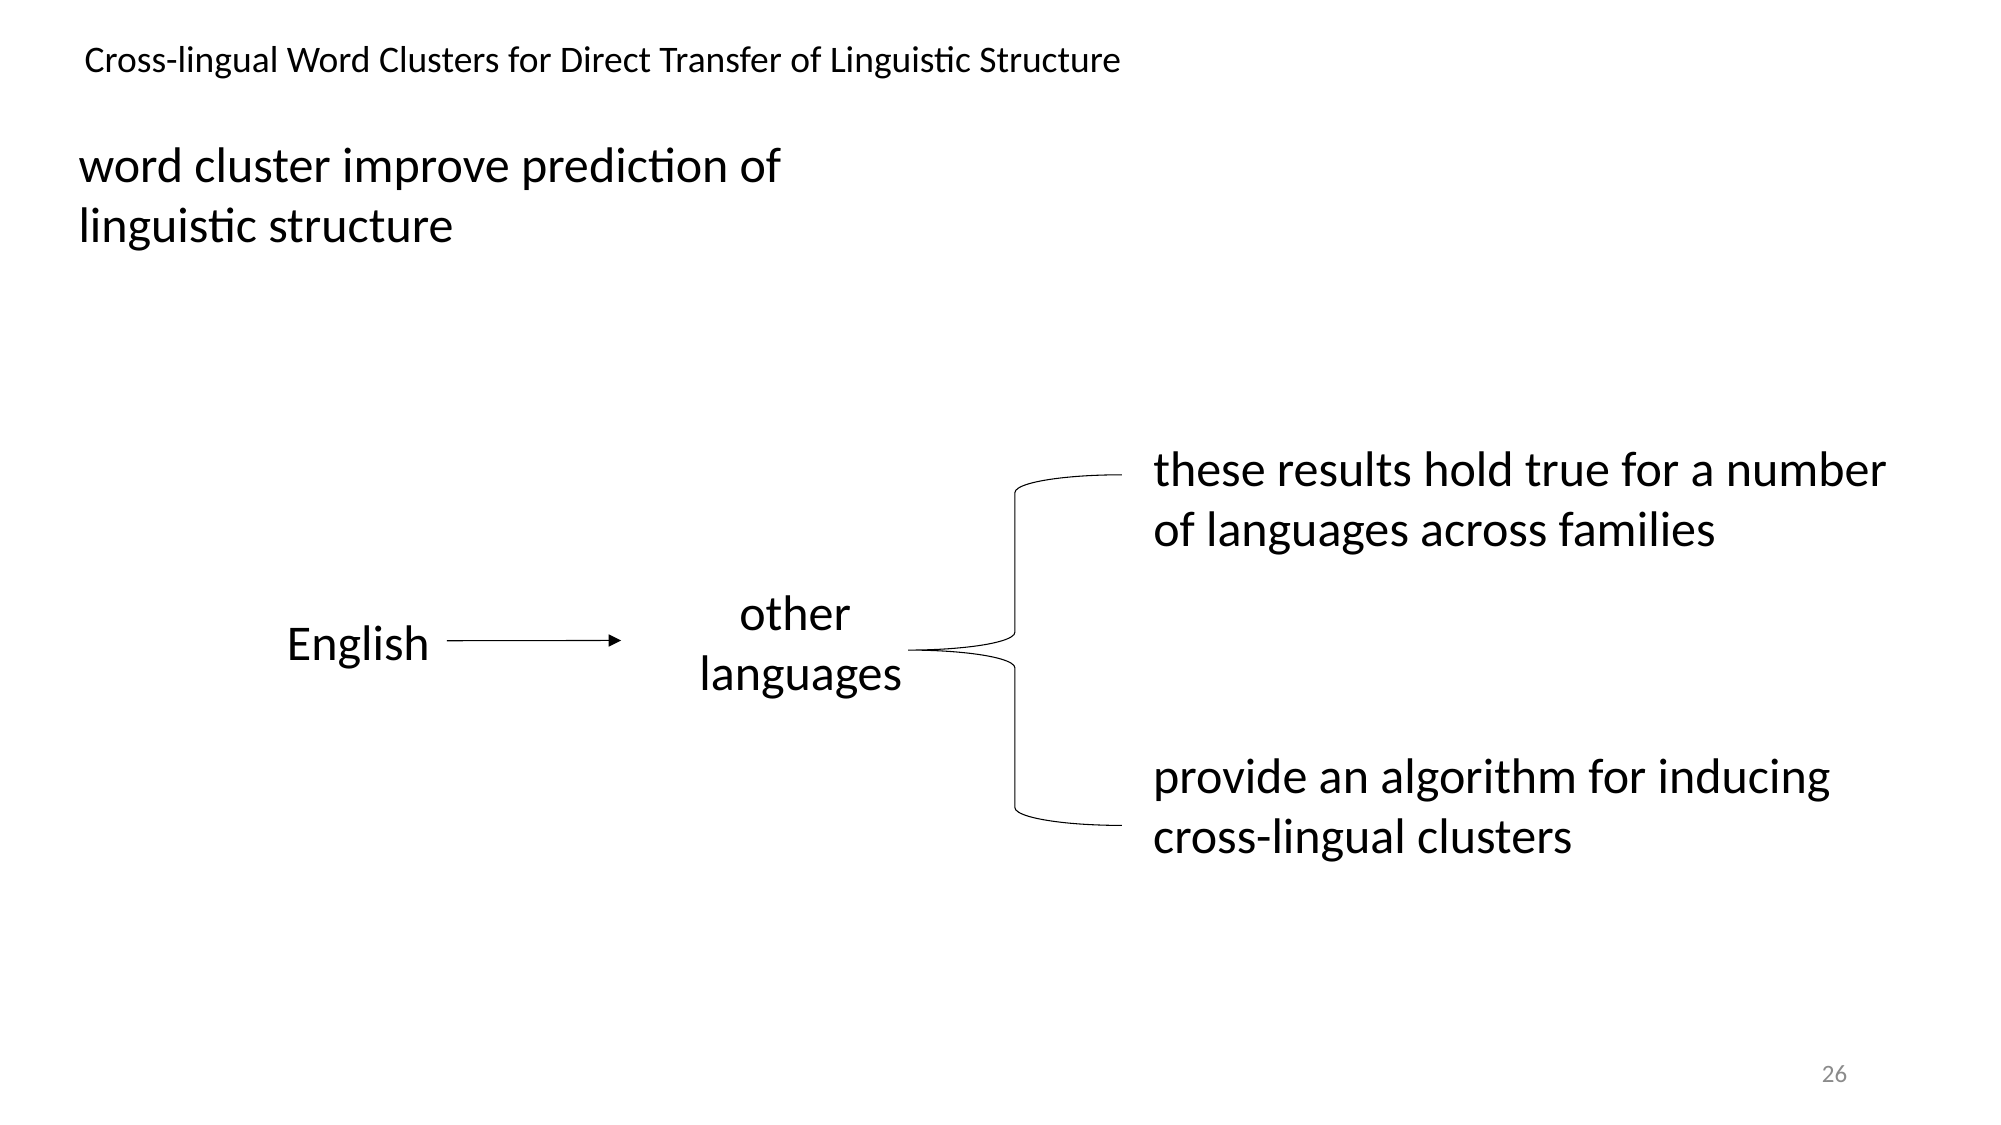

Cross-lingual Word Clusters for Direct Transfer of Linguistic Structure
word cluster improve prediction of linguistic structure
these results hold true for a number of languages across families

other
languages
English
provide an algorithm for inducing cross-lingual clusters
26